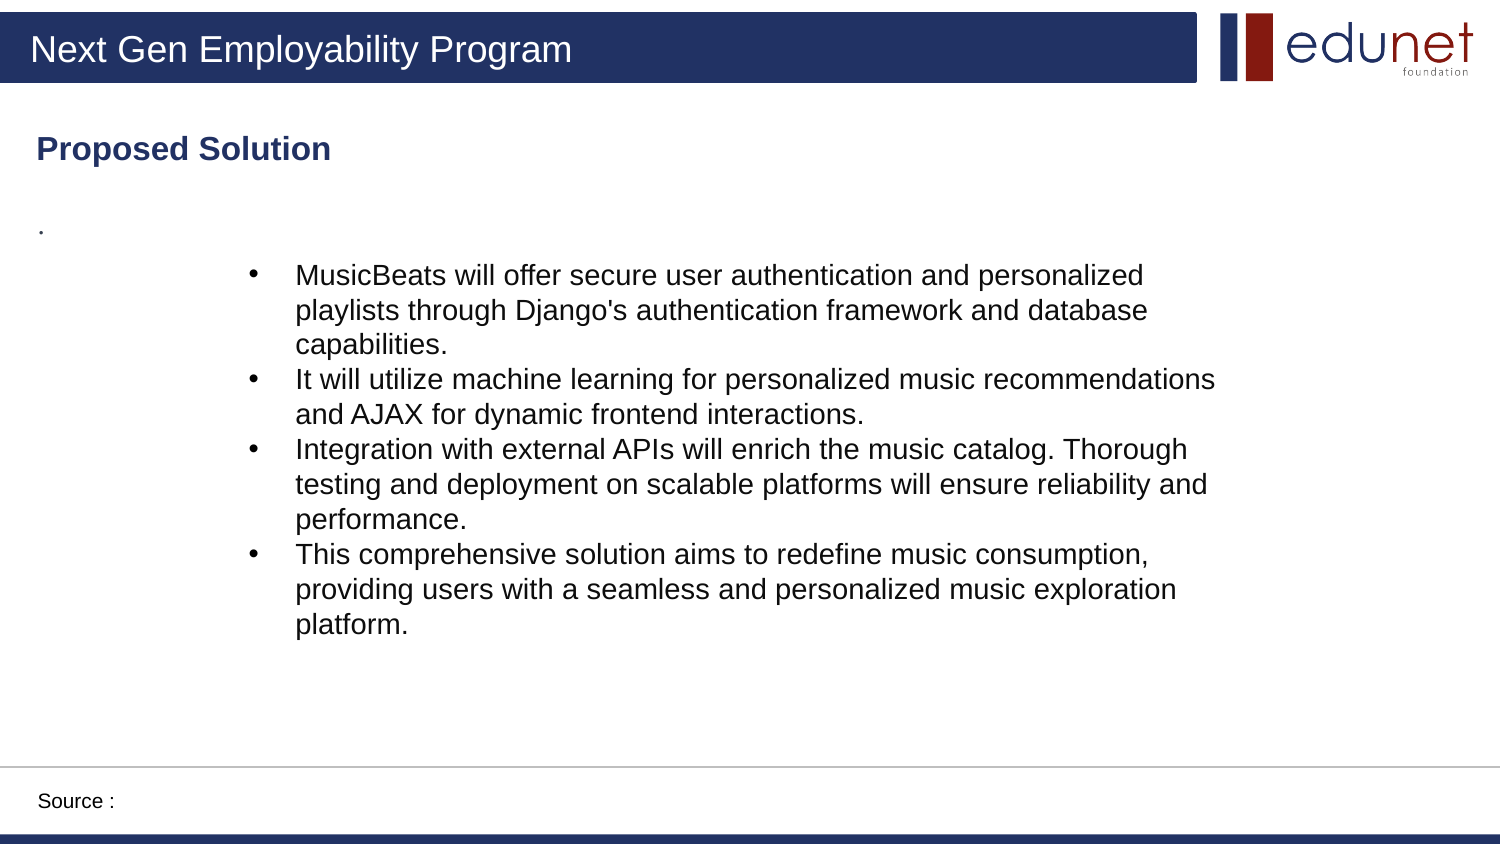

Proposed Solution
.
MusicBeats will offer secure user authentication and personalized playlists through Django's authentication framework and database capabilities.
It will utilize machine learning for personalized music recommendations and AJAX for dynamic frontend interactions.
Integration with external APIs will enrich the music catalog. Thorough testing and deployment on scalable platforms will ensure reliability and performance.
This comprehensive solution aims to redefine music consumption, providing users with a seamless and personalized music exploration platform.
Source :